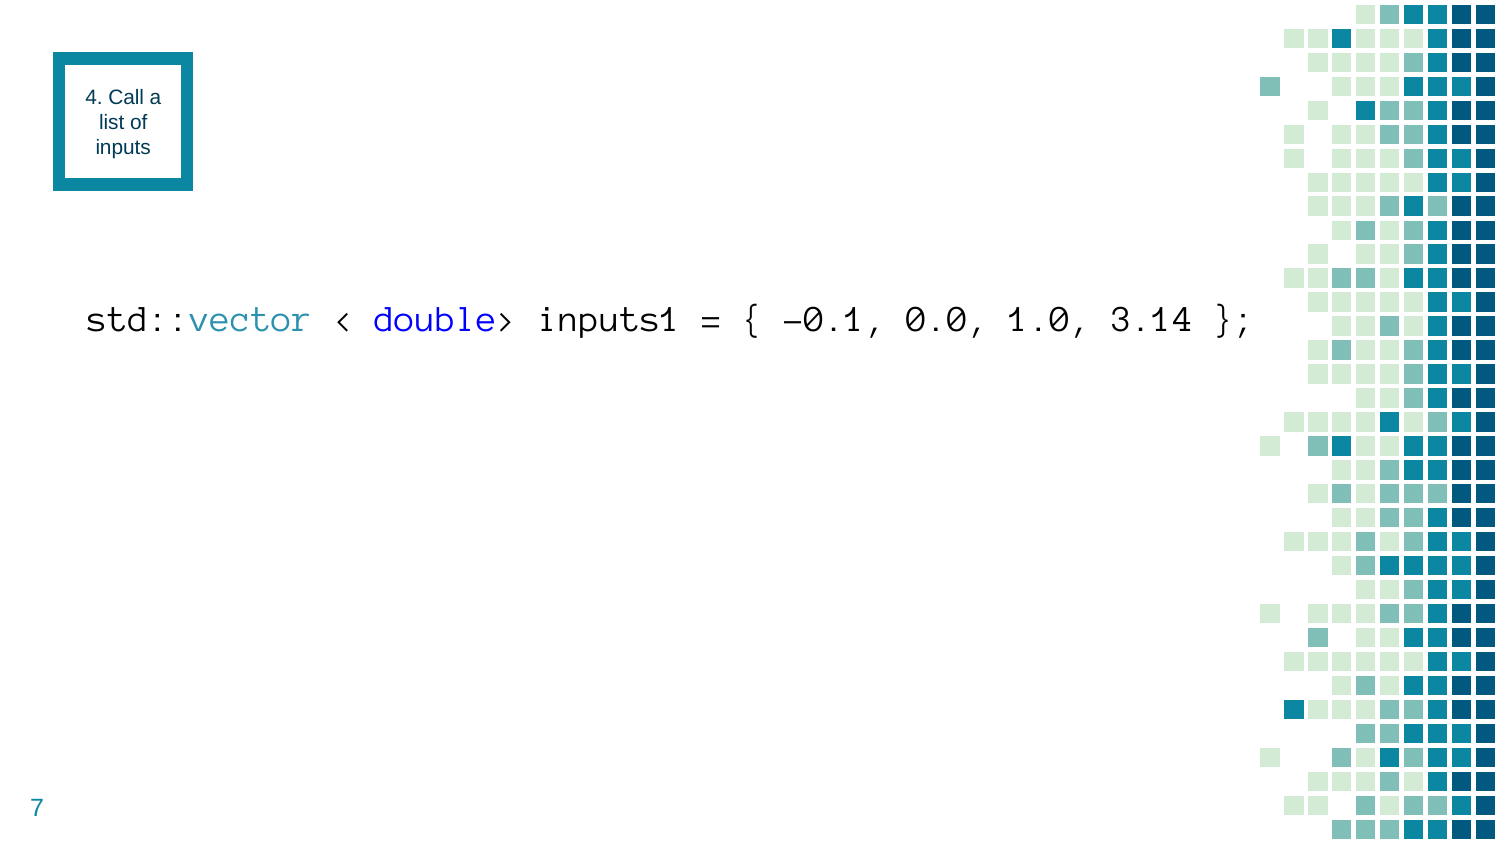

4. Call a list of inputs
std::vector < double> inputs1 = { -0.1, 0.0, 1.0, 3.14 };
7